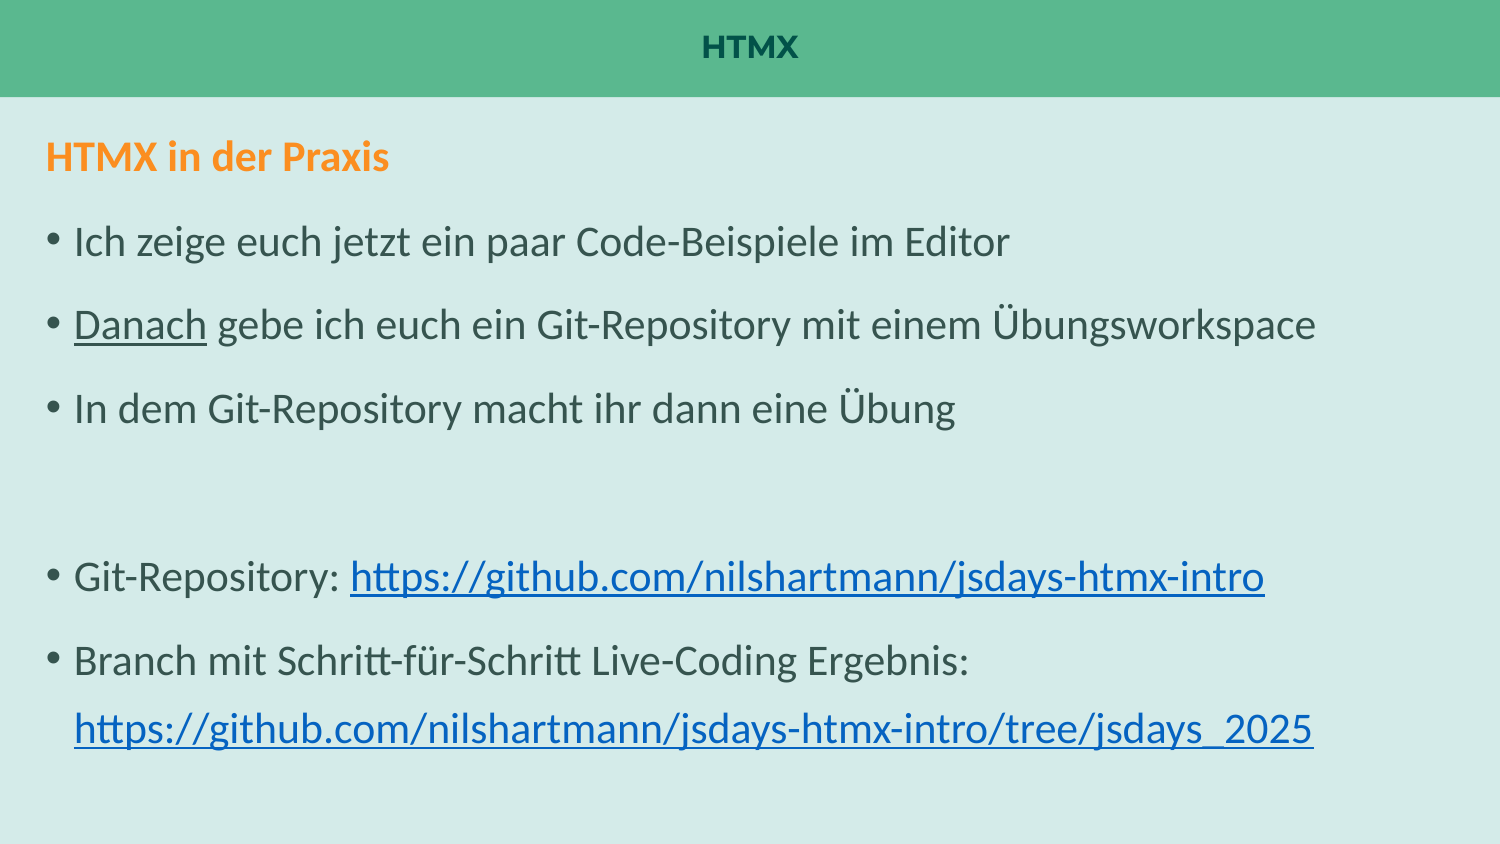

# HTMX
HTMX in der Praxis
Ich zeige euch jetzt ein paar Code-Beispiele im Editor
Danach gebe ich euch ein Git-Repository mit einem Übungsworkspace
In dem Git-Repository macht ihr dann eine Übung

Git-Repository: https://github.com/nilshartmann/jsdays-htmx-intro
Branch mit Schritt-für-Schritt Live-Coding Ergebnis: https://github.com/nilshartmann/jsdays-htmx-intro/tree/jsdays_2025